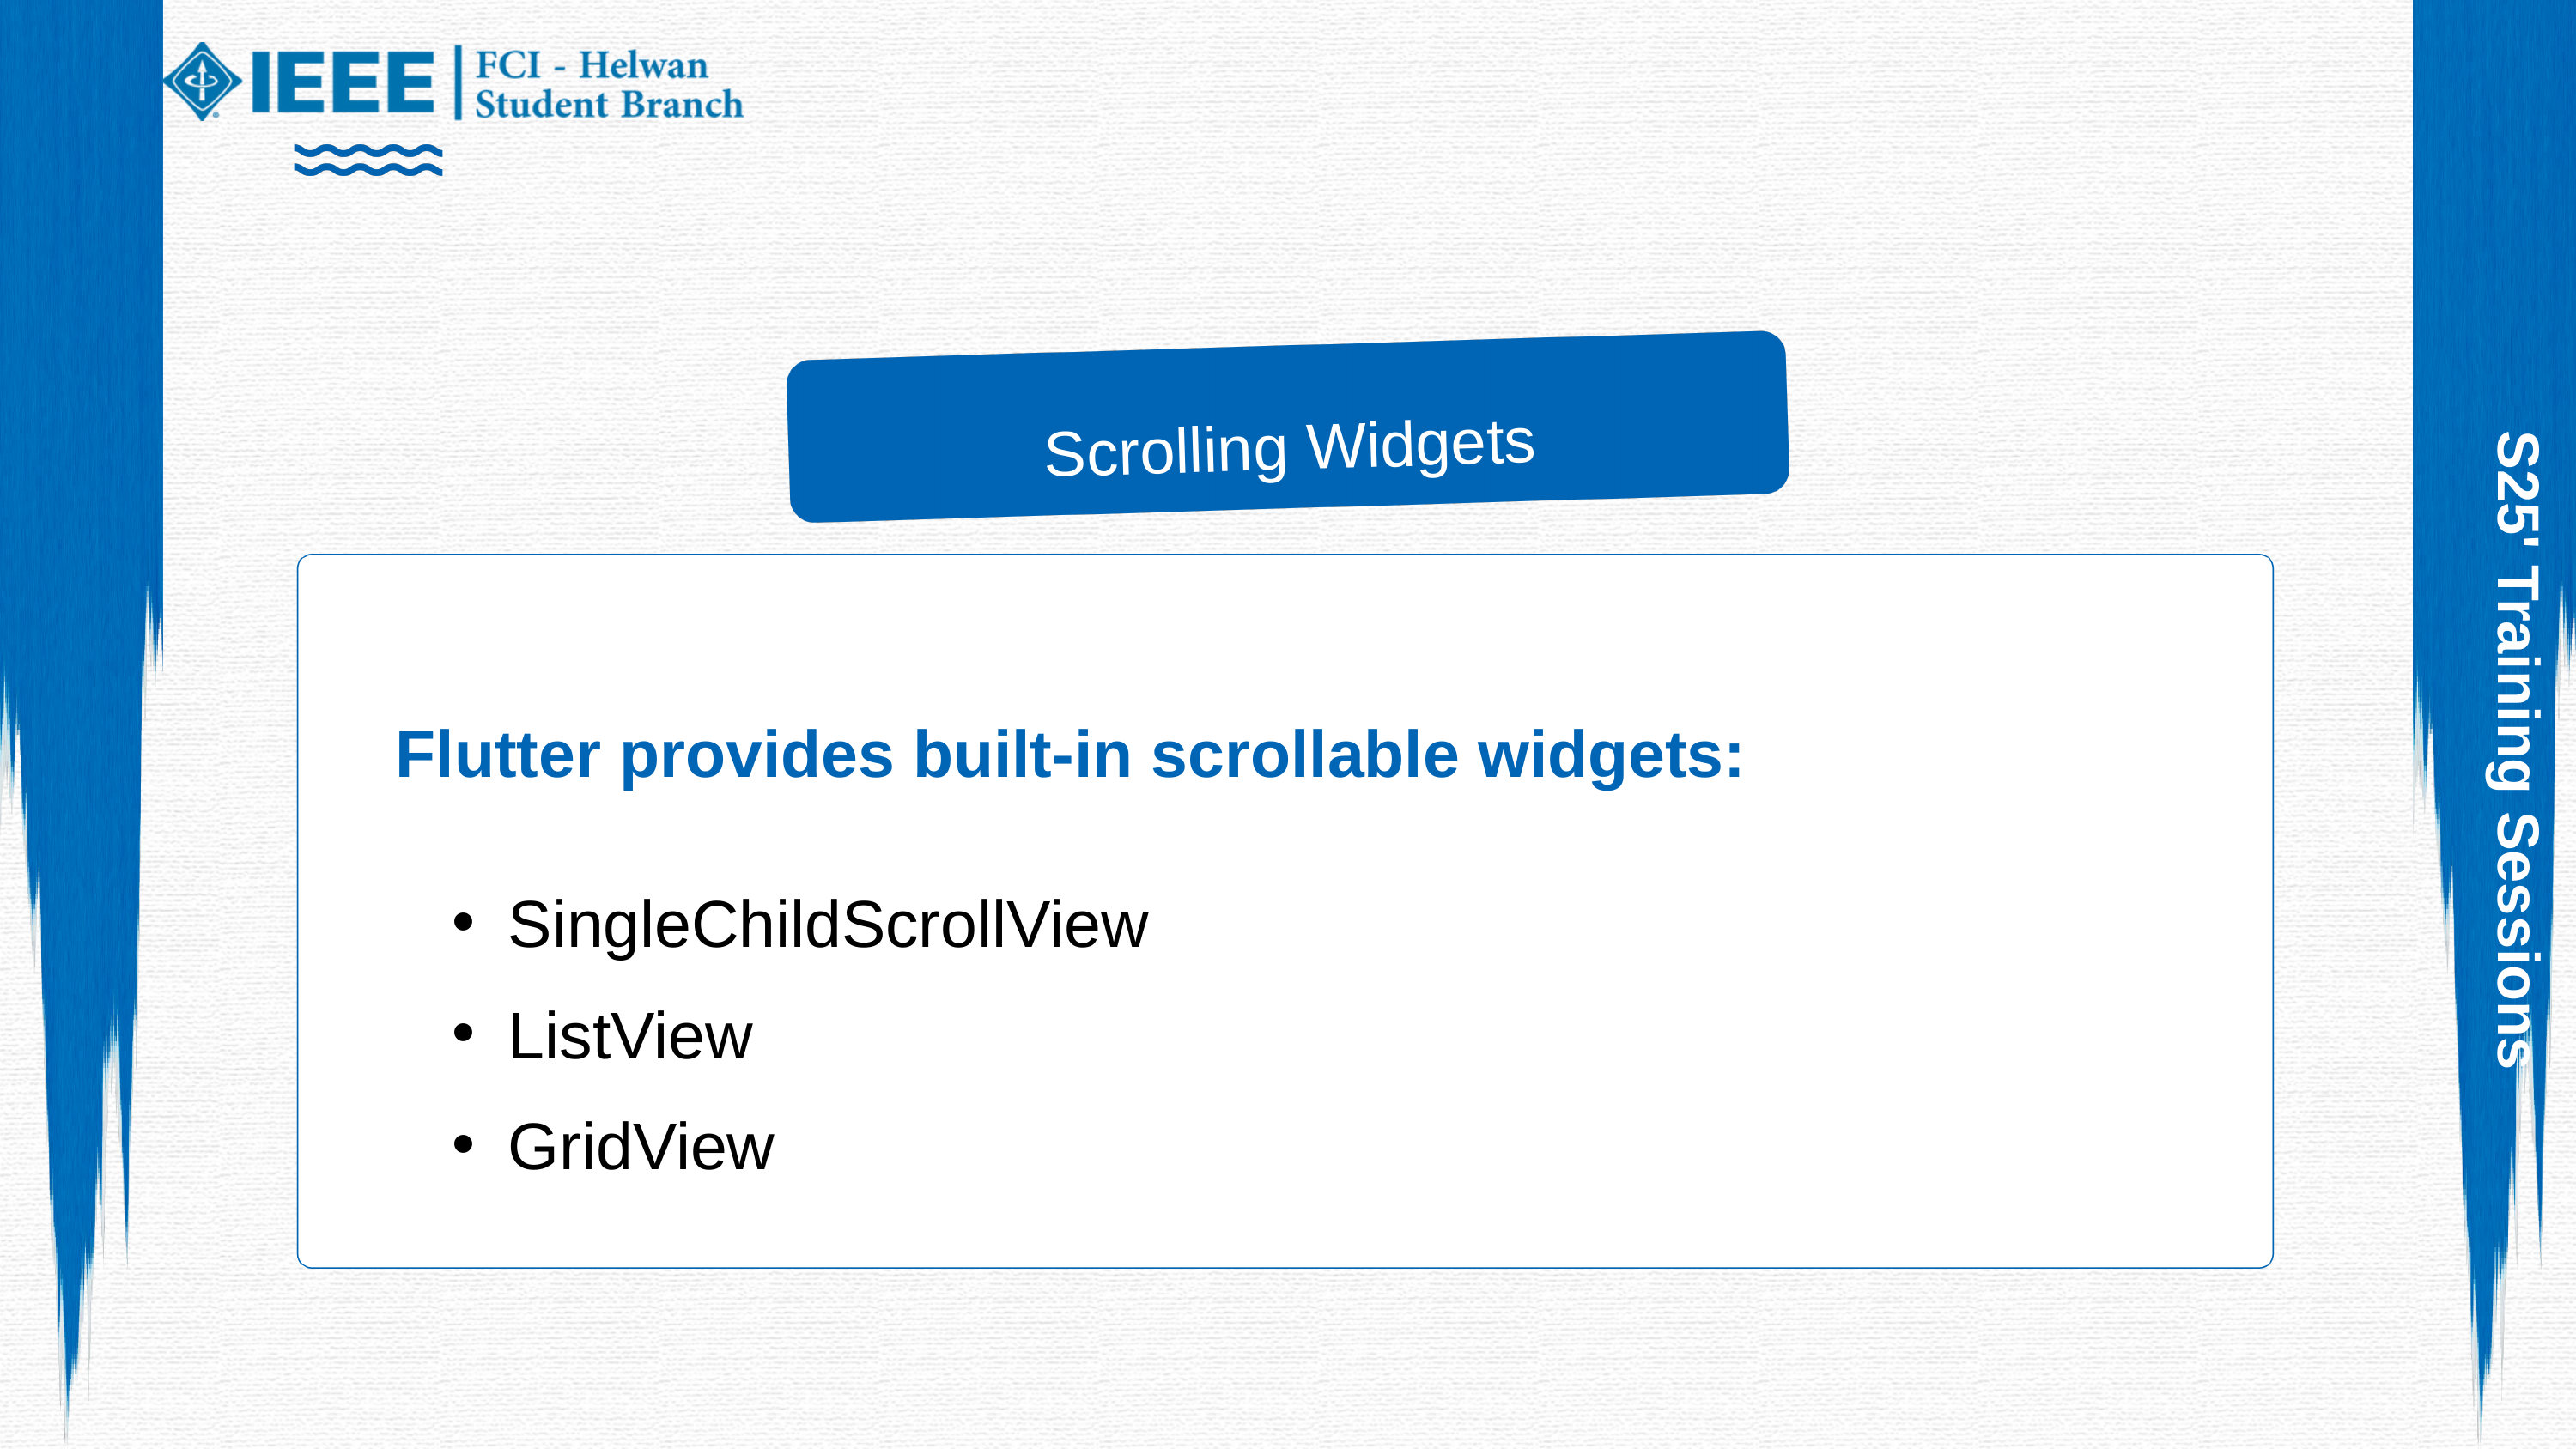

Scrolling Widgets

Flutter provides built-in scrollable widgets:

SingleChildScrollView
ListView
GridView
S25' Training Sessions